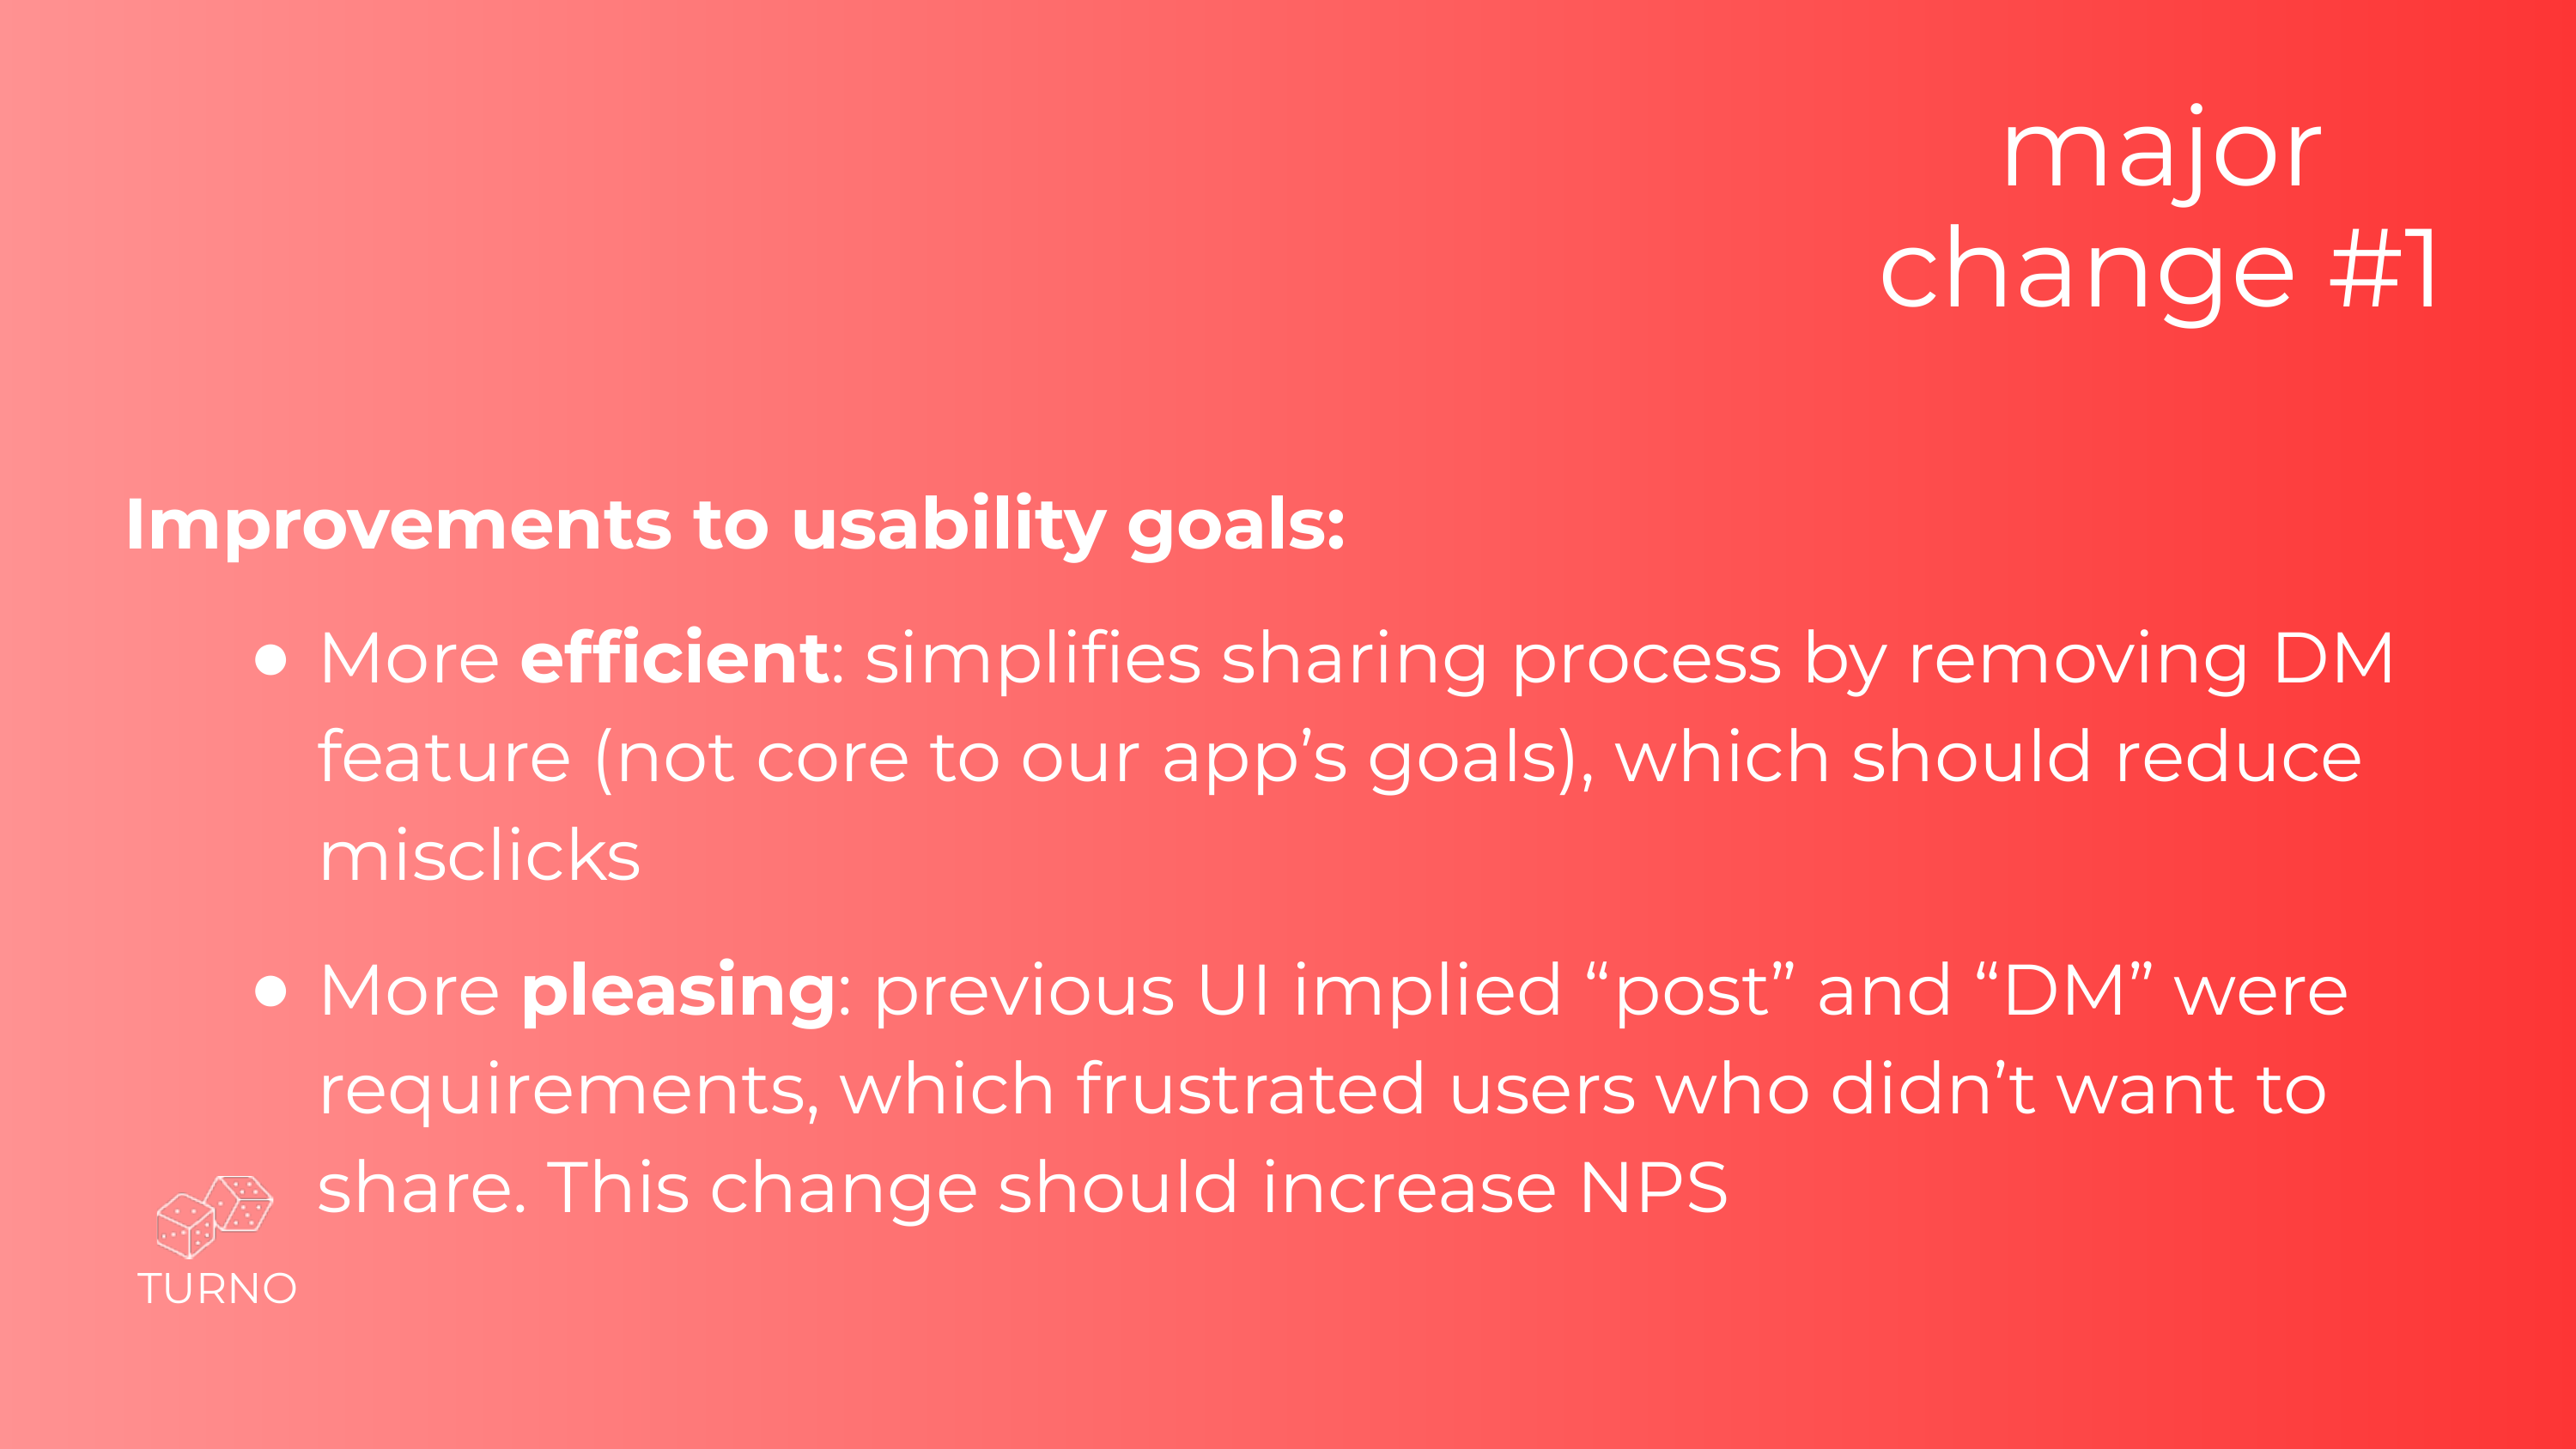

major change #1
Improvements to usability goals:
More efficient: simplifies sharing process by removing DM feature (not core to our app’s goals), which should reduce misclicks
More pleasing: previous UI implied “post” and “DM” were requirements, which frustrated users who didn’t want to share. This change should increase NPS

TURNO